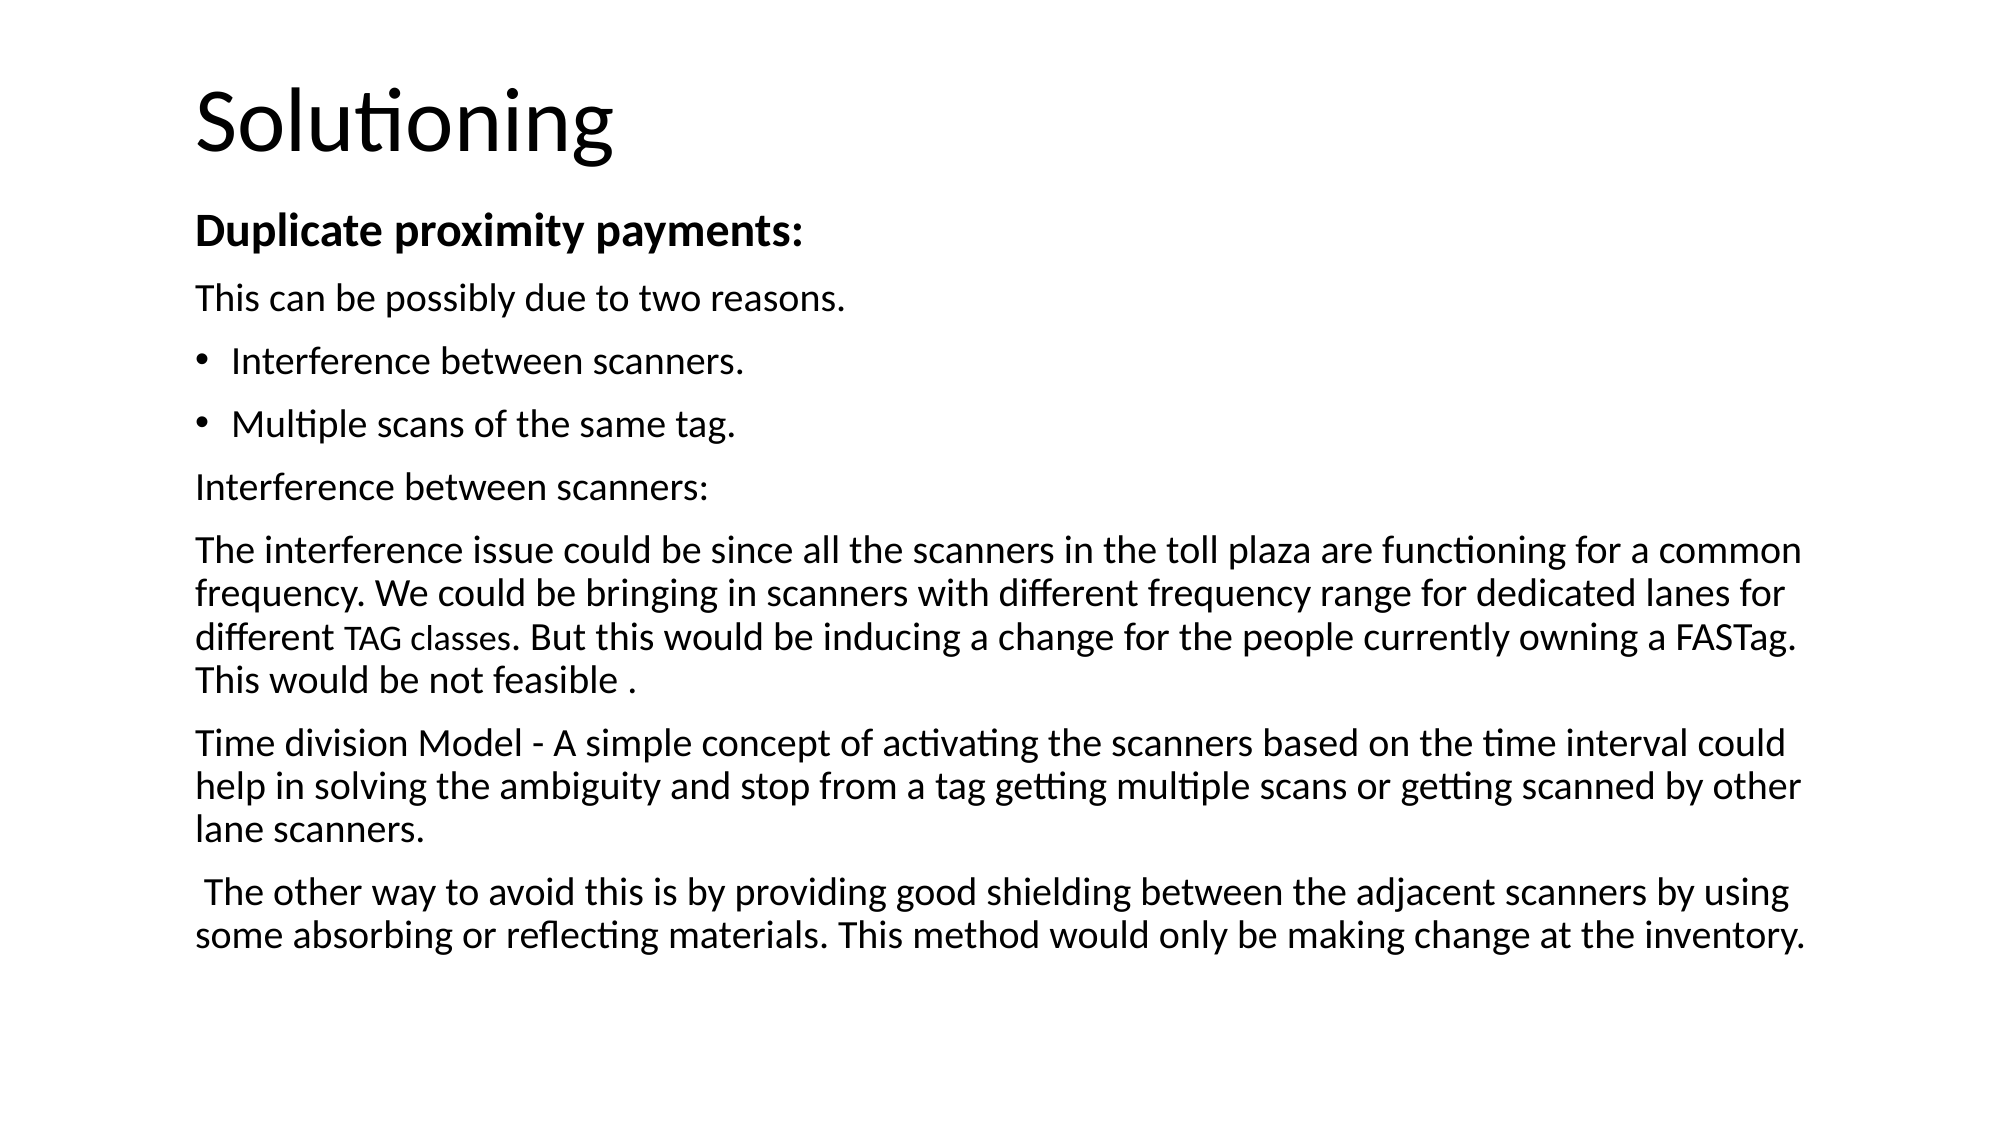

# Solutioning
Duplicate proximity payments:
This can be possibly due to two reasons.
Interference between scanners.
Multiple scans of the same tag.
Interference between scanners:
The interference issue could be since all the scanners in the toll plaza are functioning for a common frequency. We could be bringing in scanners with different frequency range for dedicated lanes for different TAG classes. But this would be inducing a change for the people currently owning a FASTag. This would be not feasible .
Time division Model - A simple concept of activating the scanners based on the time interval could help in solving the ambiguity and stop from a tag getting multiple scans or getting scanned by other lane scanners.
 The other way to avoid this is by providing good shielding between the adjacent scanners by using some absorbing or reflecting materials. This method would only be making change at the inventory.